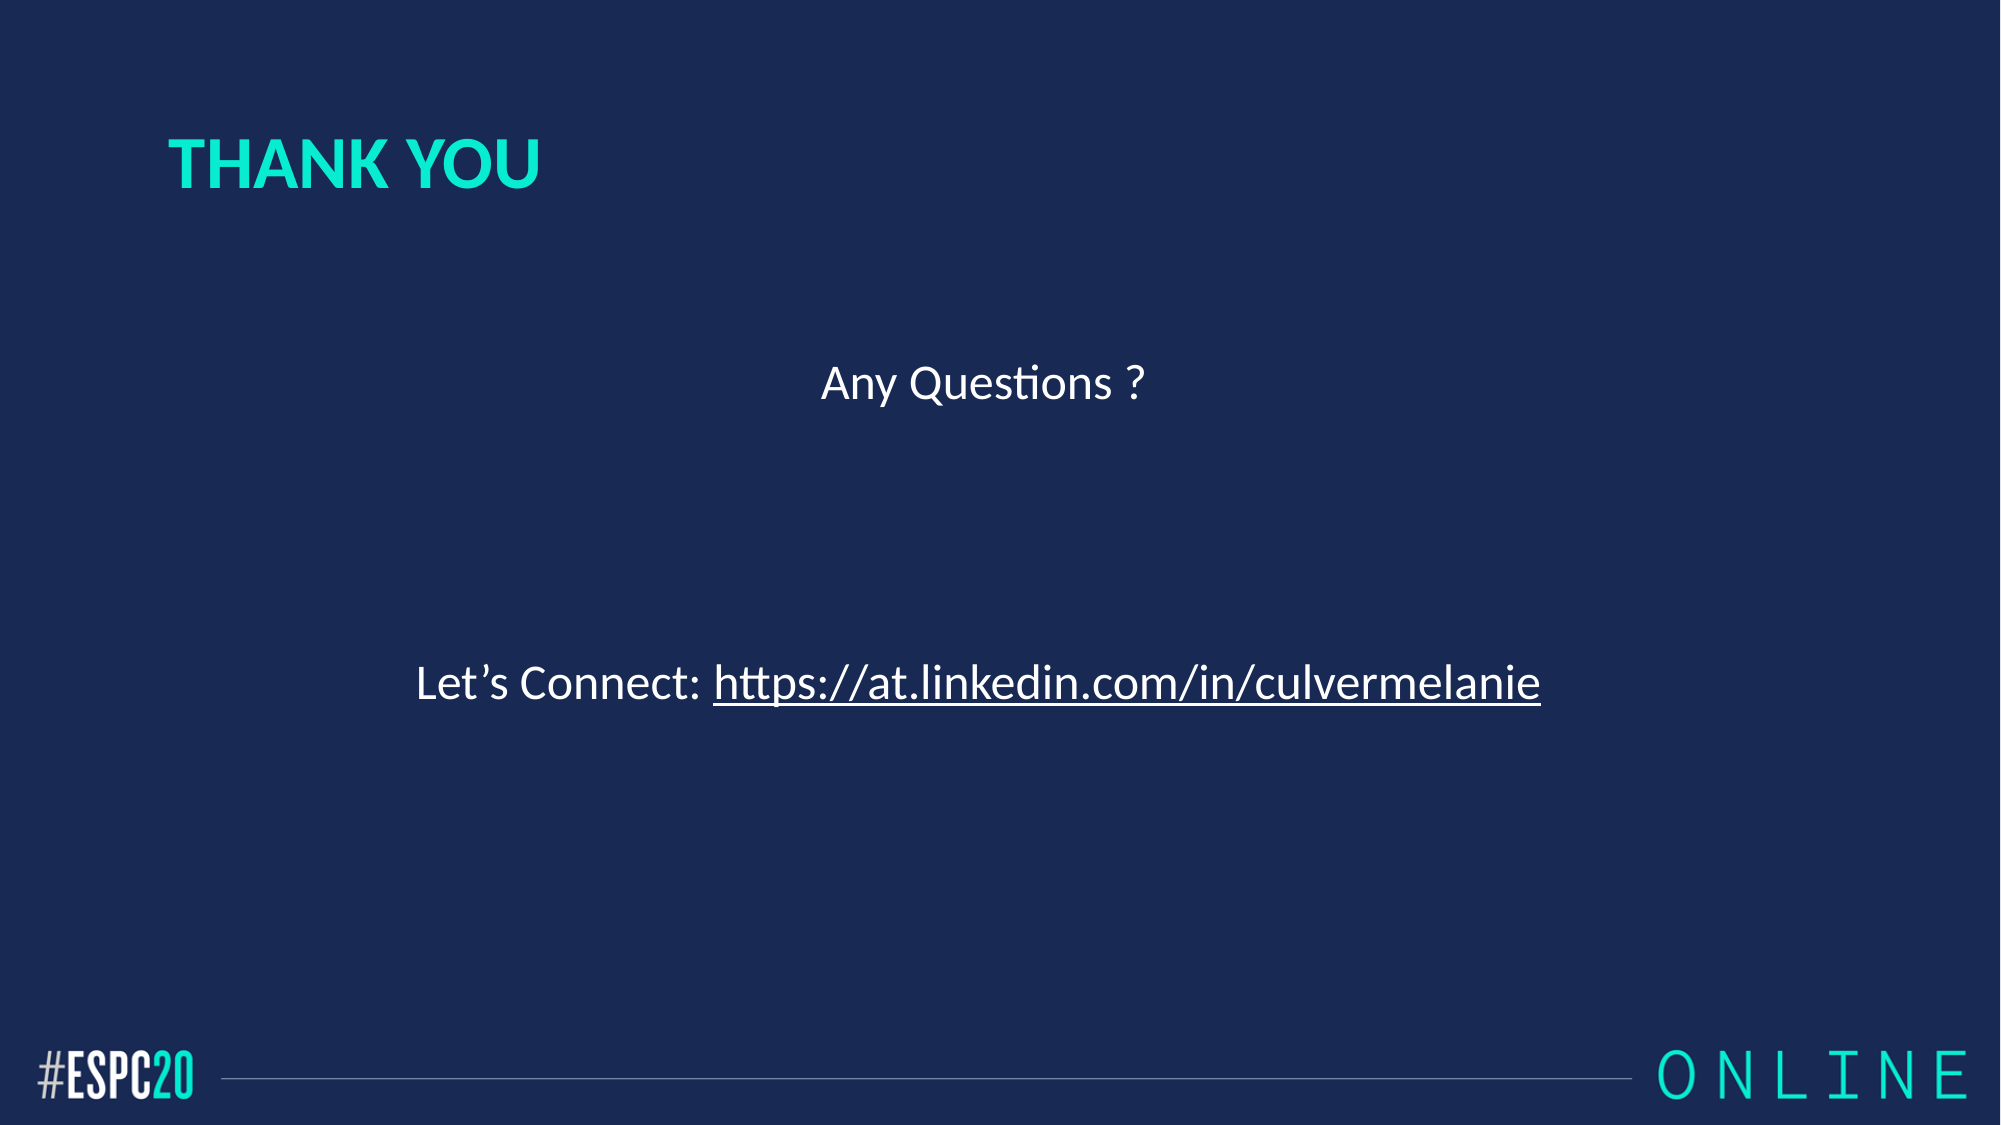

# Thank You
Any Questions ?

Let’s Connect: https://at.linkedin.com/in/culvermelanie